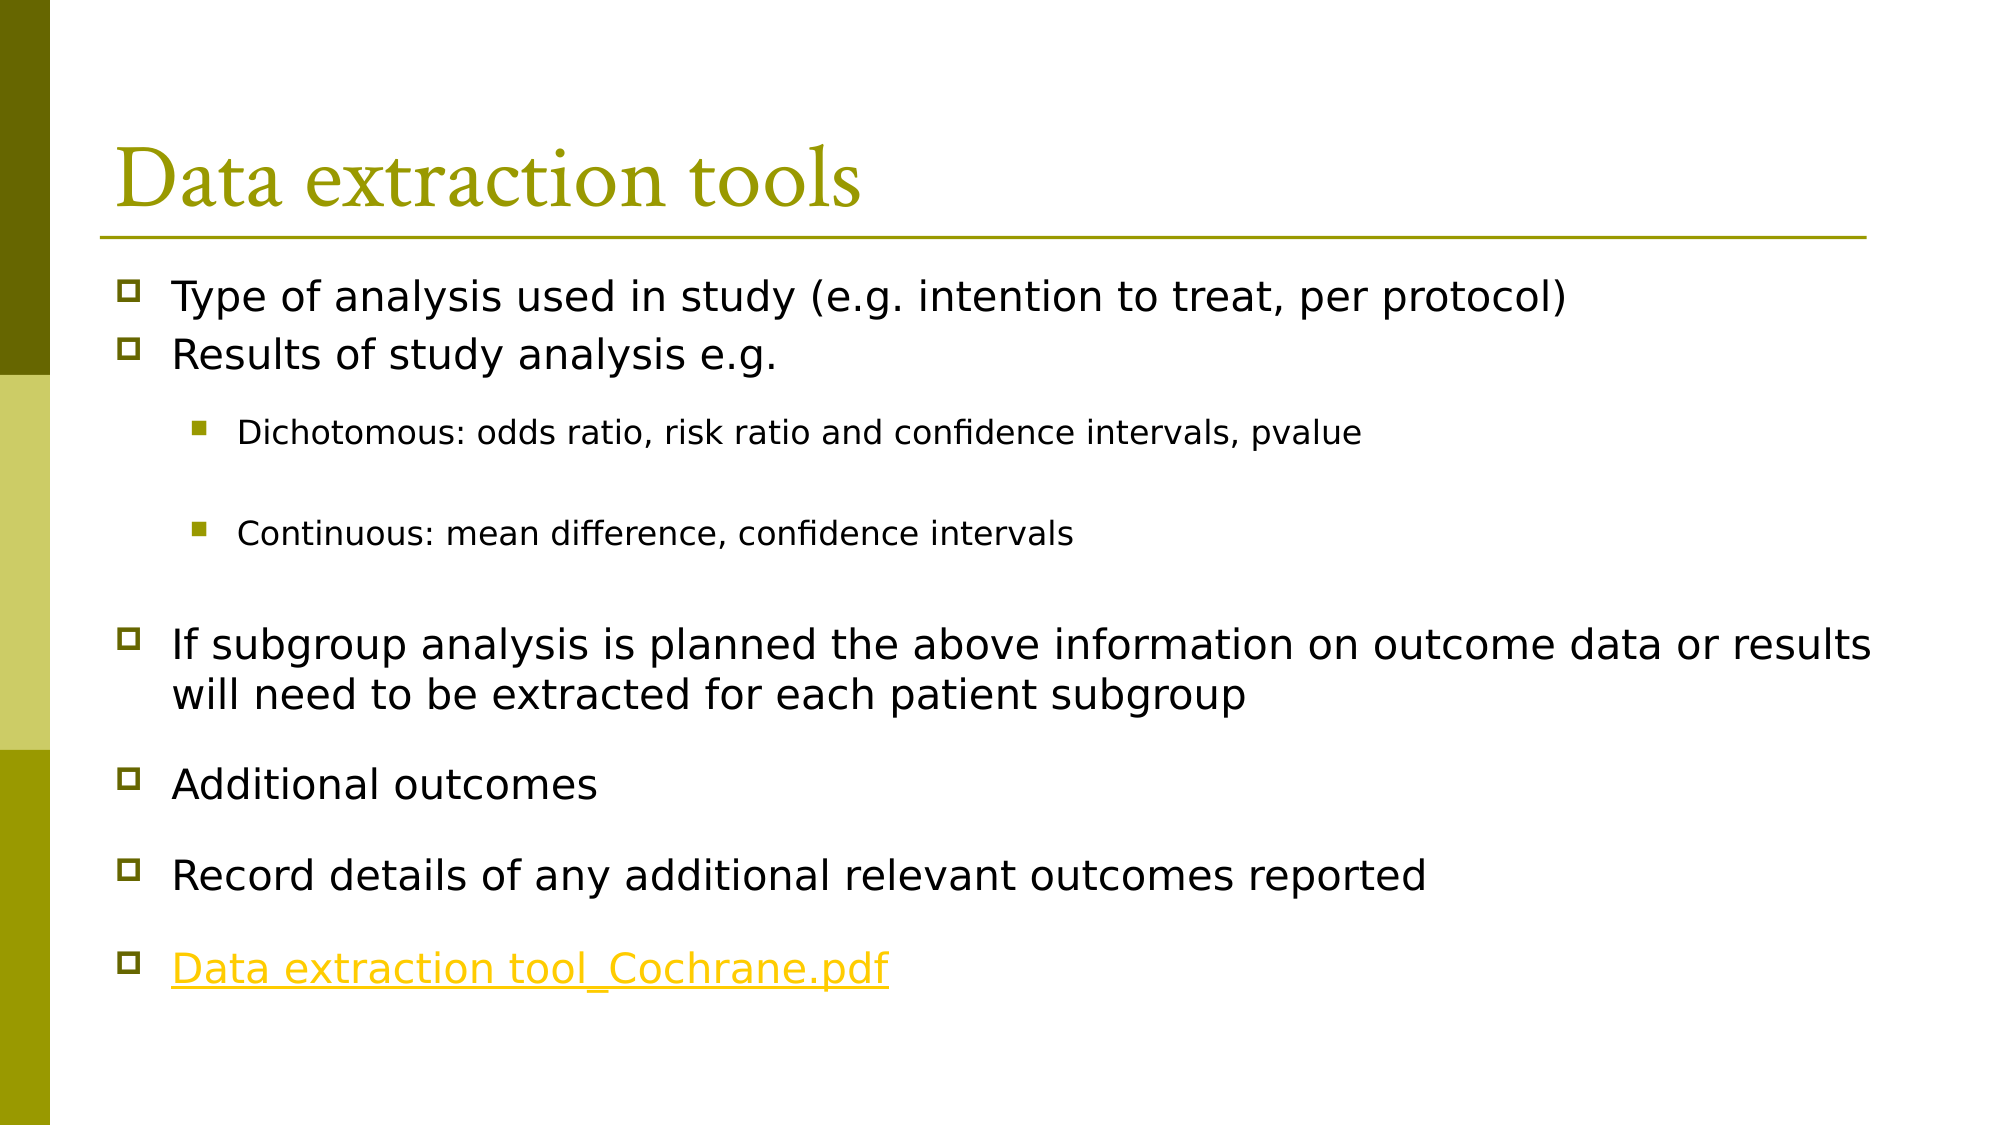

# Data extraction tools
Type of analysis used in study (e.g. intention to treat, per protocol)
Results of study analysis e.g.

Dichotomous: odds ratio, risk ratio and confidence intervals, pvalue

Continuous: mean difference, confidence intervals

If subgroup analysis is planned the above information on outcome data or results will need to be extracted for each patient subgroup

Additional outcomes

Record details of any additional relevant outcomes reported

Data extraction tool_Cochrane.pdf